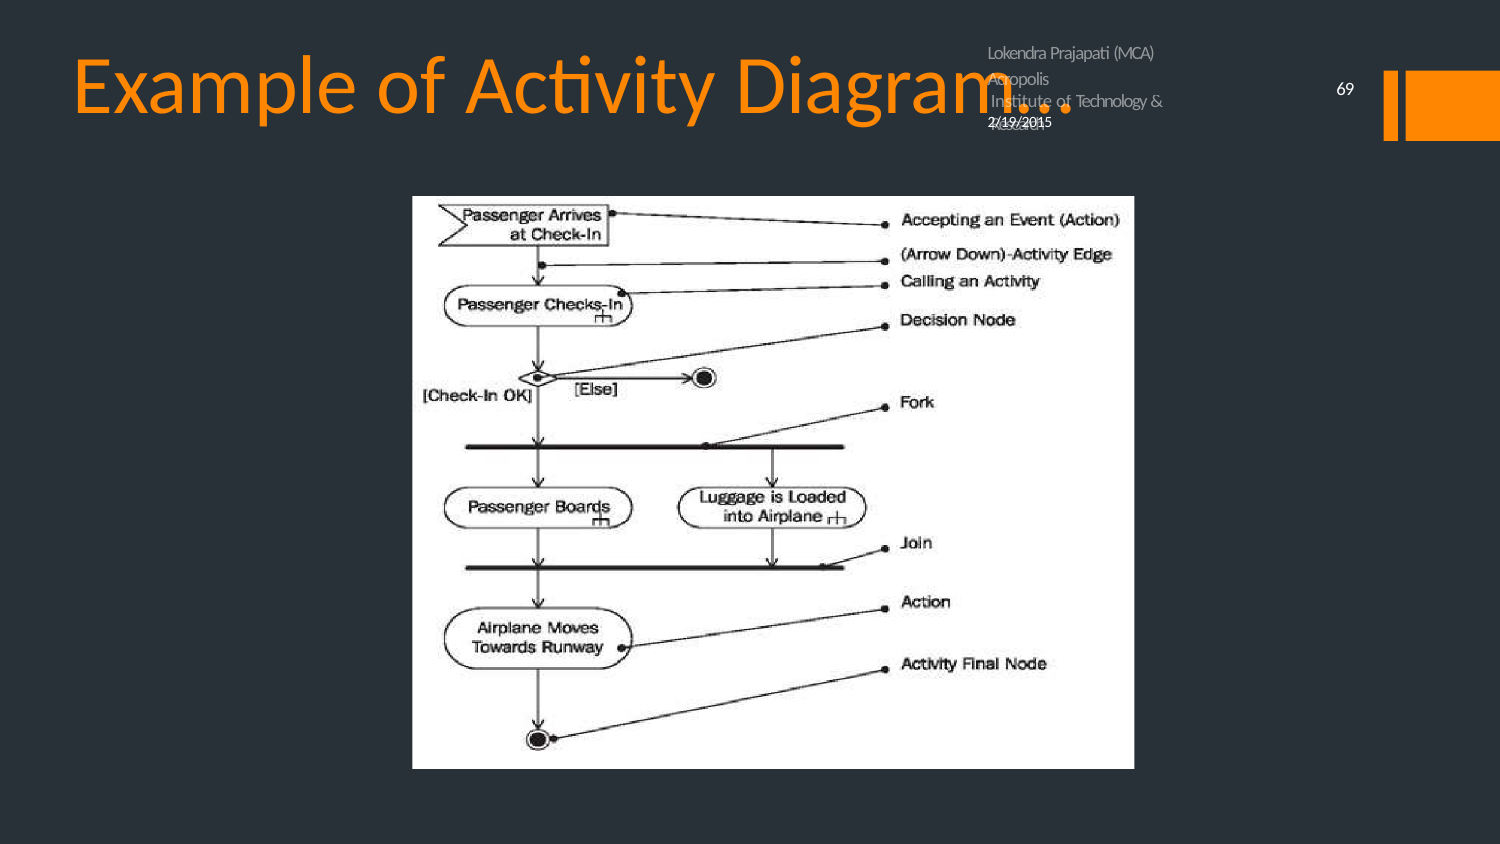

# Example of Activity Diagram…
Lokendra Prajapati (MCA) Acropolis
Institute of Technology & Research
69
2/19/2015